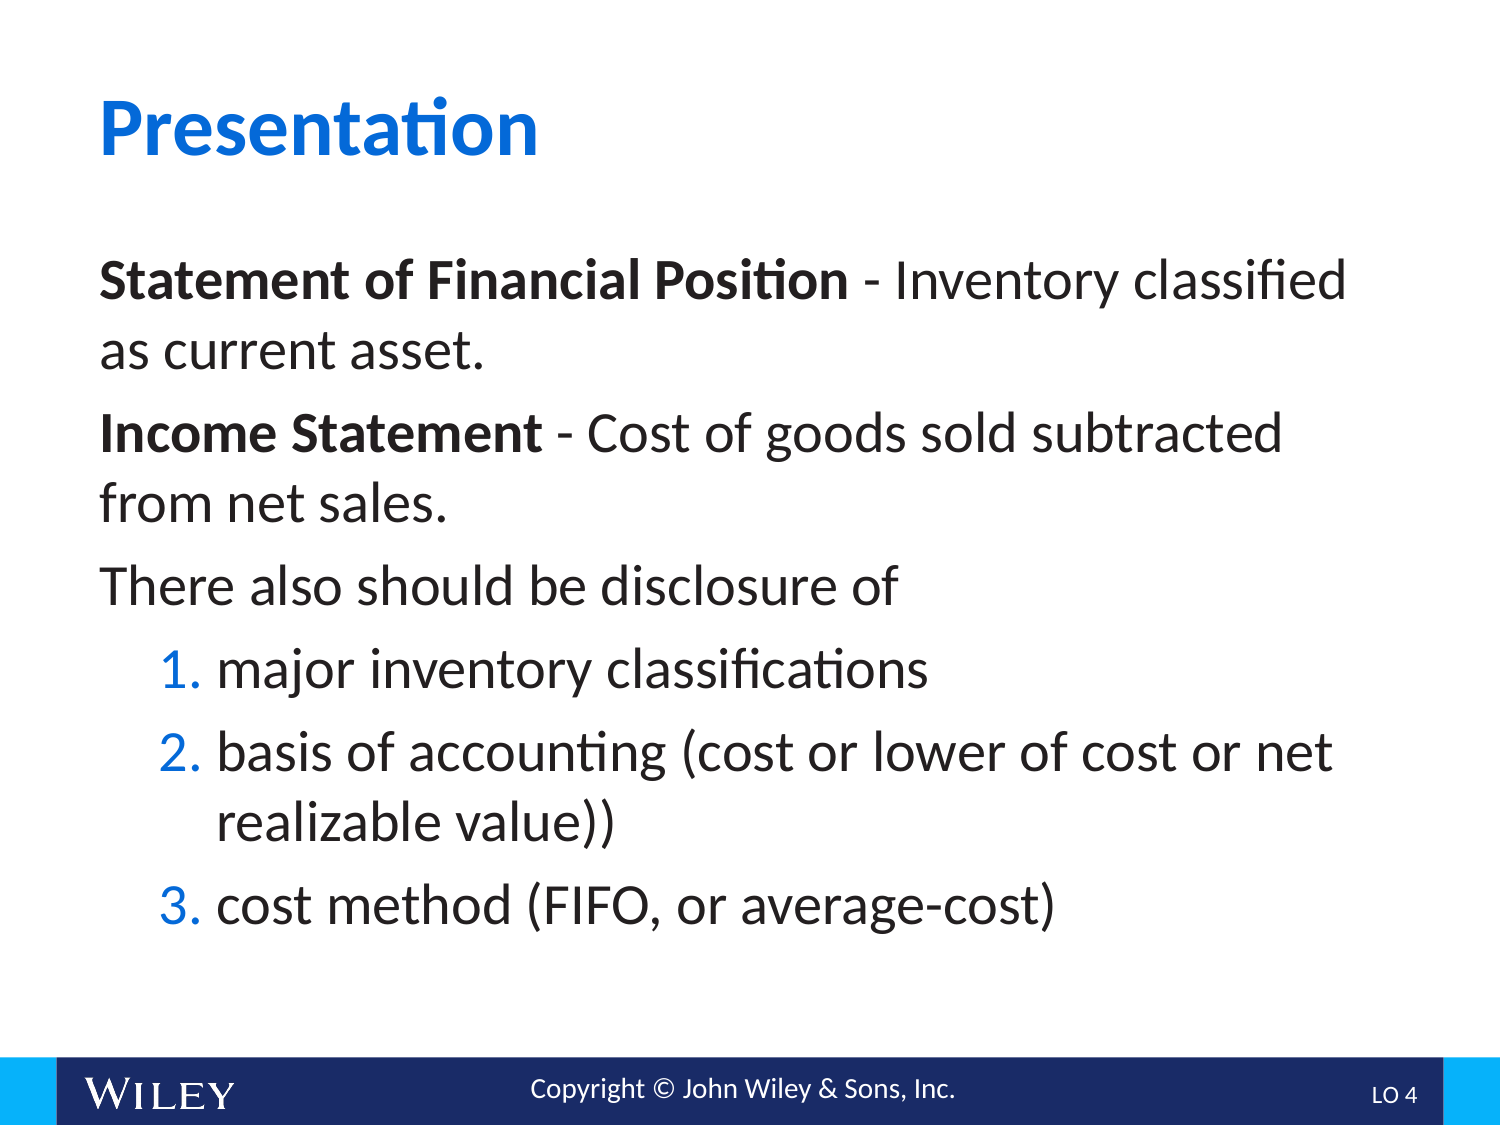

# Presentation
Statement of Financial Position - Inventory classified as current asset.
Income Statement - Cost of goods sold subtracted from net sales.
There also should be disclosure of
major inventory classifications
basis of accounting (cost or lower of cost or net realizable value))
cost method (FIFO, or average-cost)
L O 4